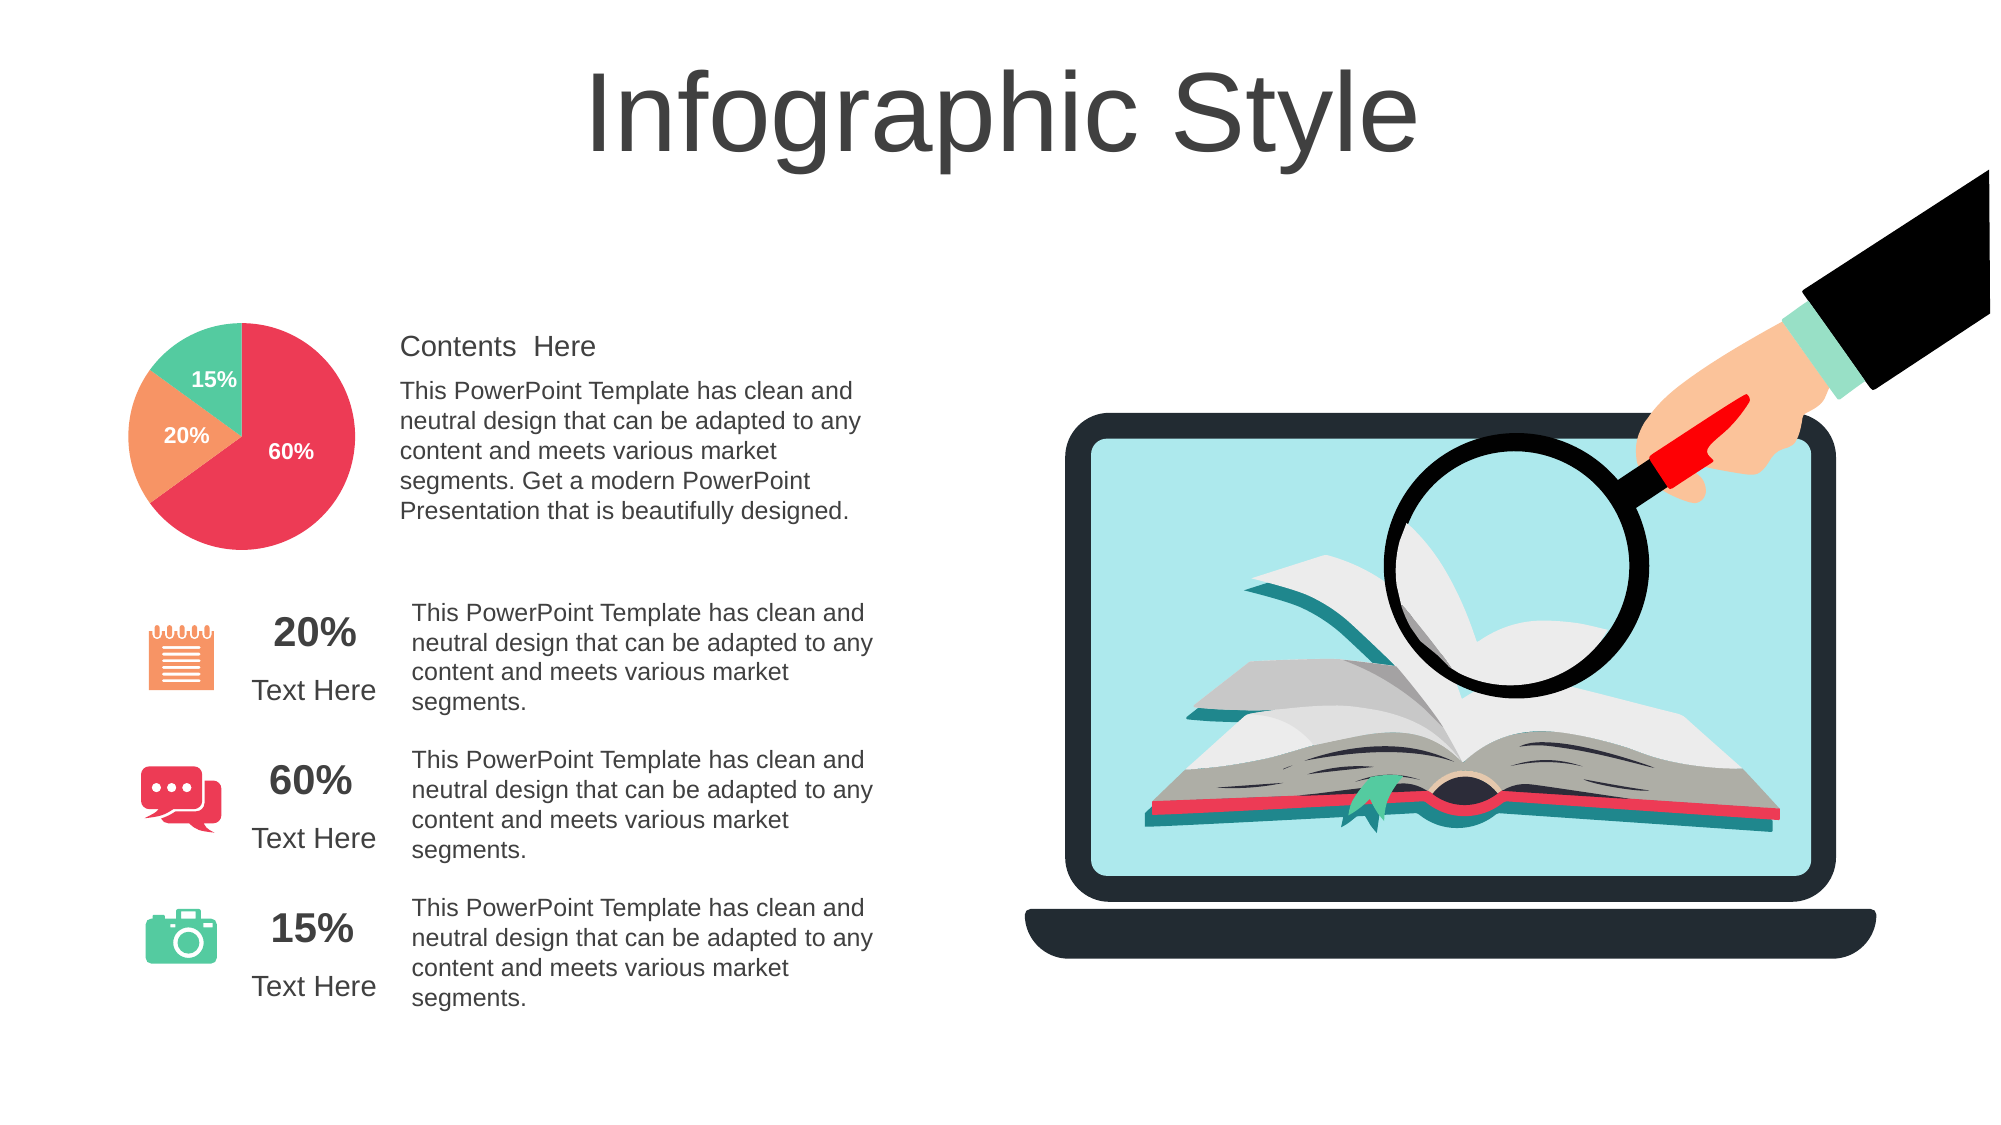

Infographic Style

### Chart

| Category | Sales |
|---|---|
| 1st Qtr | 65.0 |
| 2nd Qtr | 20.0 |
| 3rd Qtr | 15.0 |
Contents  Here
This PowerPoint Template has clean and neutral design that can be adapted to any content and meets various market segments. Get a modern PowerPoint  Presentation that is beautifully designed.
15%

20%
60%

This PowerPoint Template has clean and neutral design that can be adapted to any content and meets various market segments.
20%
Text Here

This PowerPoint Template has clean and neutral design that can be adapted to any content and meets various market segments.
60%
Text Here

This PowerPoint Template has clean and neutral design that can be adapted to any content and meets various market segments.
15%
Text Here